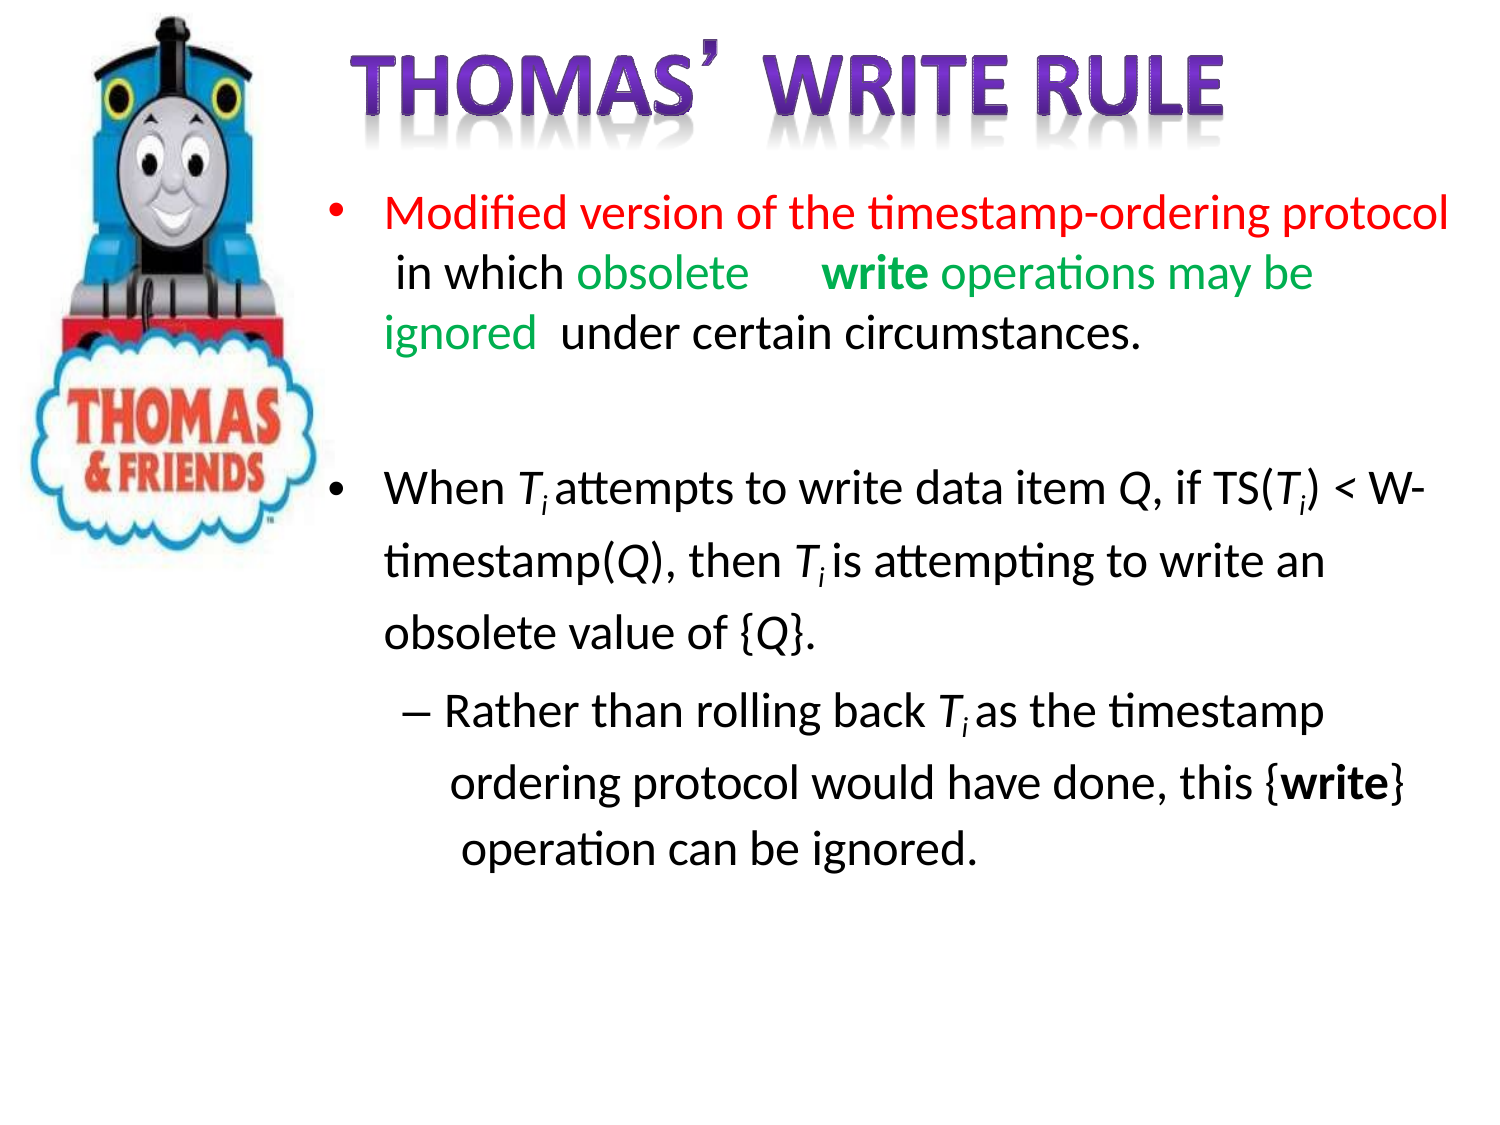

Modified version of the timestamp-ordering protocol  in which obsolete	write operations may be ignored  under certain circumstances.

When Ti attempts to write data item Q, if TS(Ti) < W-  timestamp(Q), then Ti is attempting to write an  obsolete value of {Q}.
– Rather than rolling back Ti as the timestamp  ordering protocol would have done, this {write}  operation can be ignored.